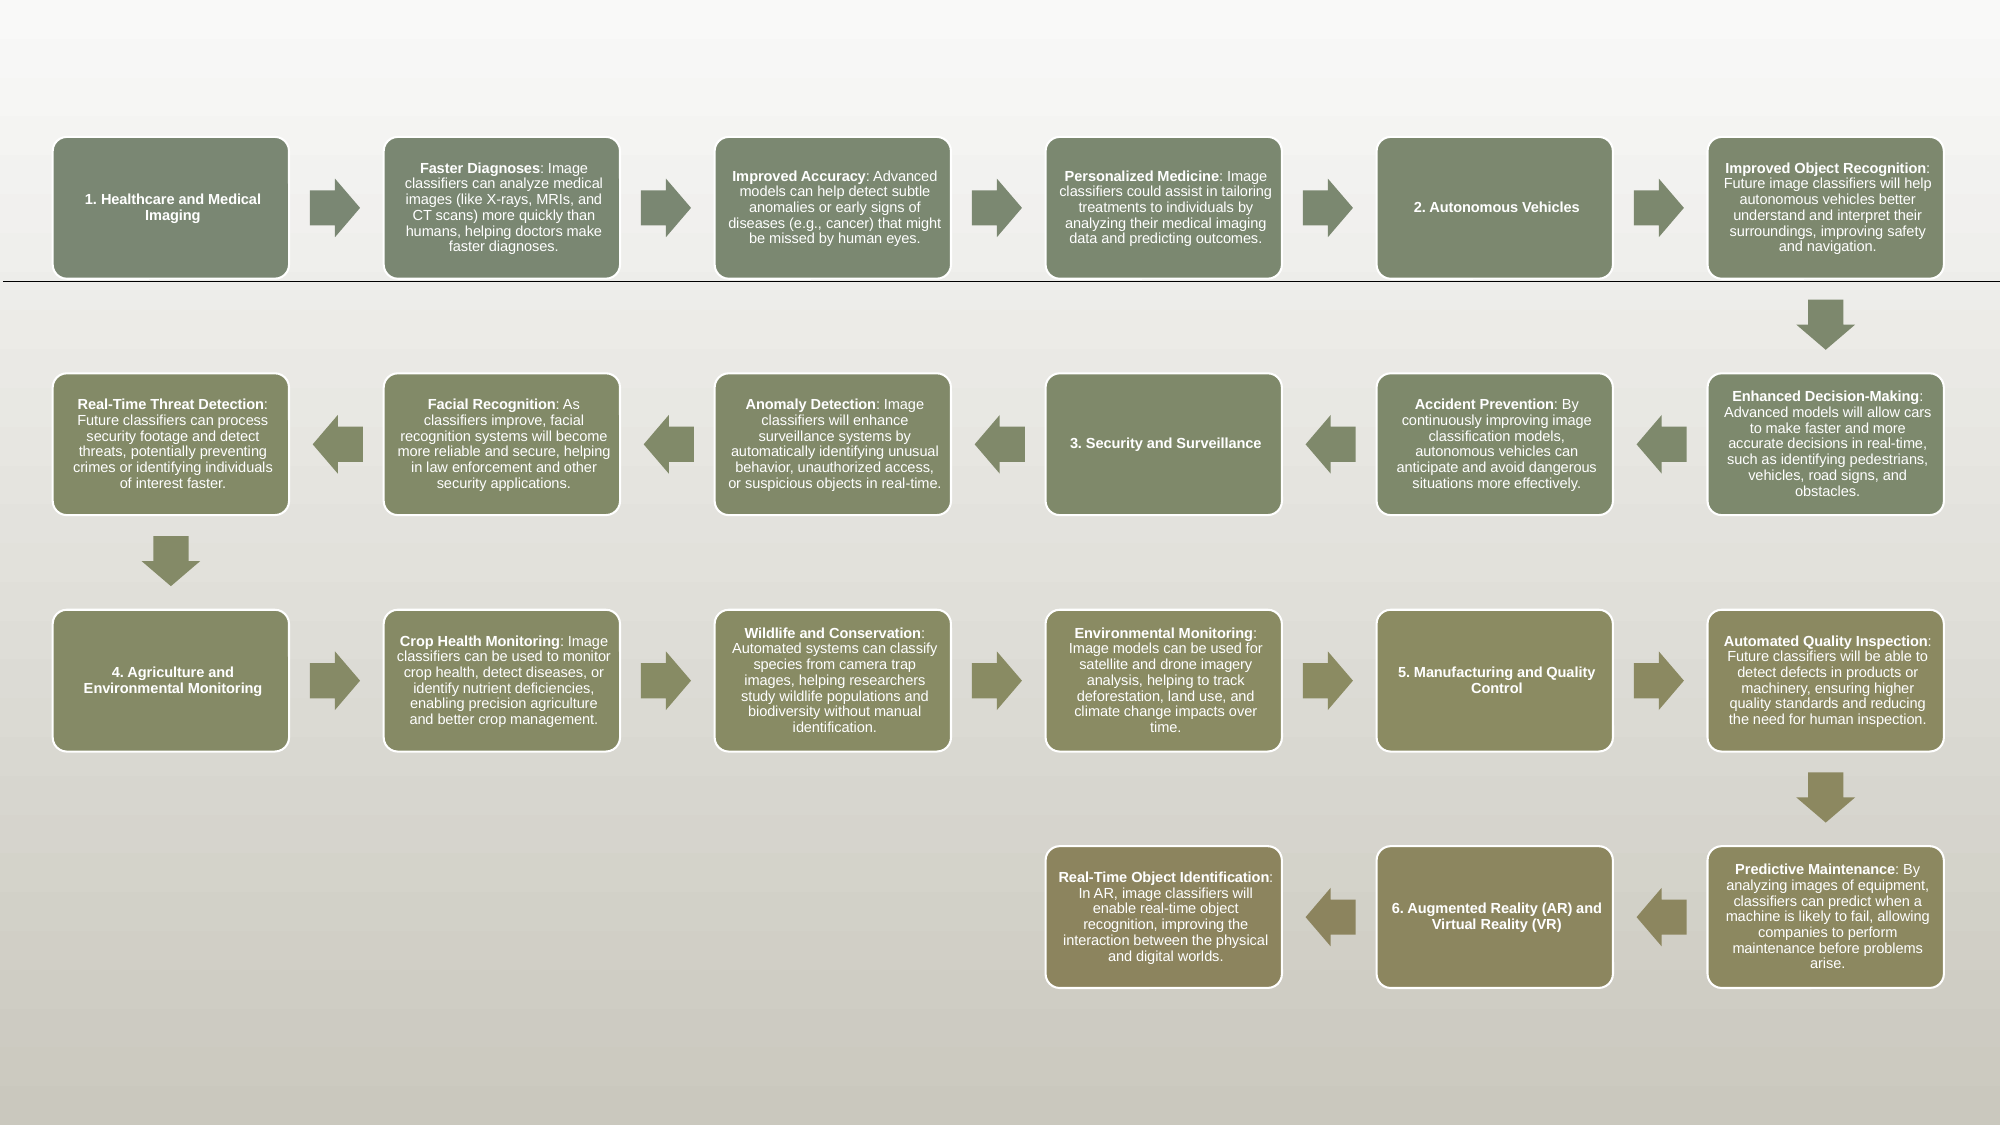

1. Healthcare and Medical Imaging

Faster Diagnoses: Image classifiers can analyze medical images (like X-rays, MRIs, and CT scans) more quickly than humans, helping doctors make faster diagnoses.

Improved Accuracy: Advanced models can help detect subtle anomalies or early signs of diseases (e.g., cancer) that might be missed by human eyes.

Personalized Medicine: Image classifiers could assist in tailoring treatments to individuals by analyzing their medical imaging data and predicting outcomes.

2. Autonomous Vehicles

Improved Object Recognition: Future image classifiers will help autonomous vehicles better understand and interpret their surroundings, improving safety and navigation.

Enhanced Decision-Making: Advanced models will allow cars to make faster and more accurate decisions in real-time, such as identifying pedestrians, vehicles, road signs, and obstacles.

Accident Prevention: By continuously improving image classification models, autonomous vehicles can anticipate and avoid dangerous situations more effectively.

3. Security and Surveillance

Anomaly Detection: Image classifiers will enhance surveillance systems by automatically identifying unusual behavior, unauthorized access, or suspicious objects in real-time.

Facial Recognition: As classifiers improve, facial recognition systems will become more reliable and secure, helping in law enforcement and other security applications.

Real-Time Threat Detection: Future classifiers can process security footage and detect threats, potentially preventing crimes or identifying individuals of interest faster.

4. Agriculture and Environmental Monitoring

Crop Health Monitoring: Image classifiers can be used to monitor crop health, detect diseases, or identify nutrient deficiencies, enabling precision agriculture and better crop management.

Wildlife and Conservation: Automated systems can classify species from camera trap images, helping researchers study wildlife populations and biodiversity without manual identification.

Environmental Monitoring: Image models can be used for satellite and drone imagery analysis, helping to track deforestation, land use, and climate change impacts over time.

5. Manufacturing and Quality Control

Automated Quality Inspection: Future classifiers will be able to detect defects in products or machinery, ensuring higher quality standards and reducing the need for human inspection.

Predictive Maintenance: By analyzing images of equipment, classifiers can predict when a machine is likely to fail, allowing companies to perform maintenance before problems arise.

6. Augmented Reality (AR) and Virtual Reality (VR)

Real-Time Object Identification: In AR, image classifiers will enable real-time object recognition, improving the interaction between the physical and digital worlds.